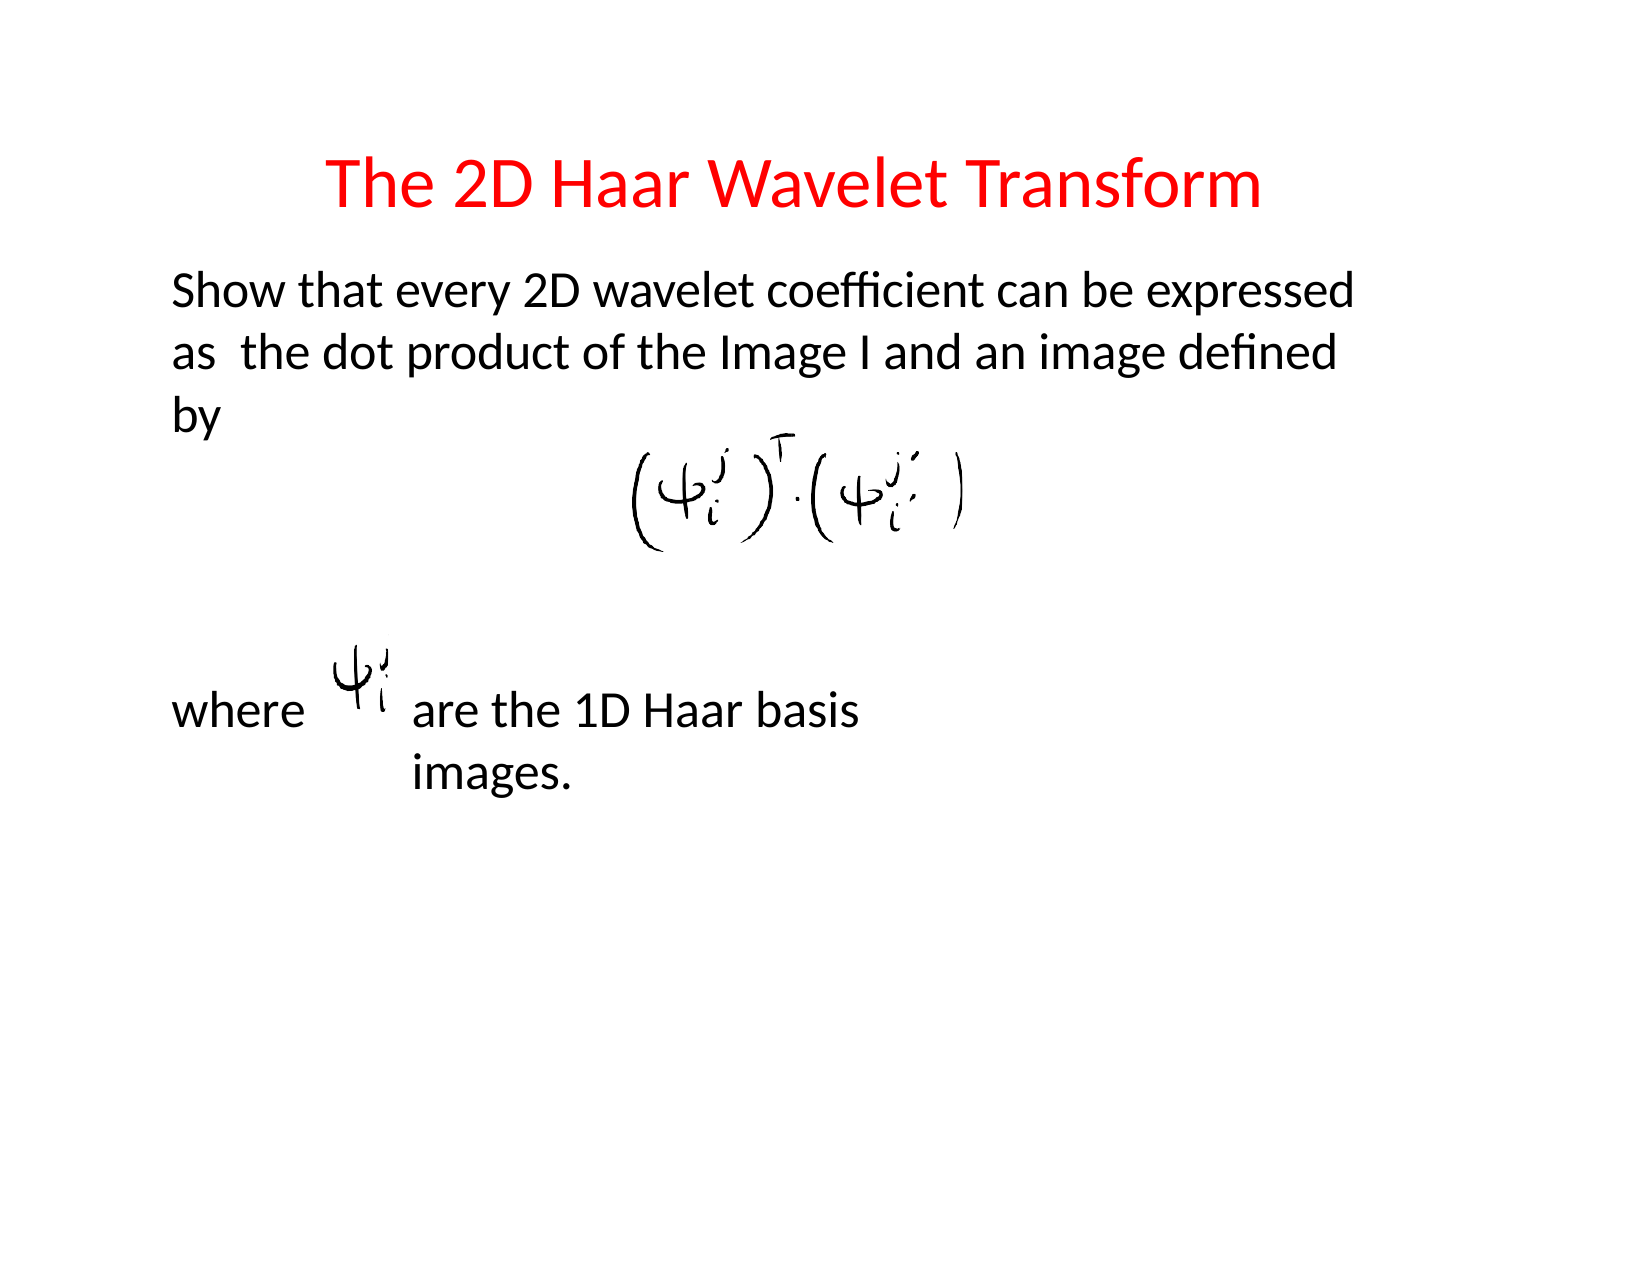

# The 2D Haar Wavelet Transform
Show that every 2D wavelet coefficient can be expressed as  the dot product of the Image I and an image defined by

where
are the 1D Haar basis images.